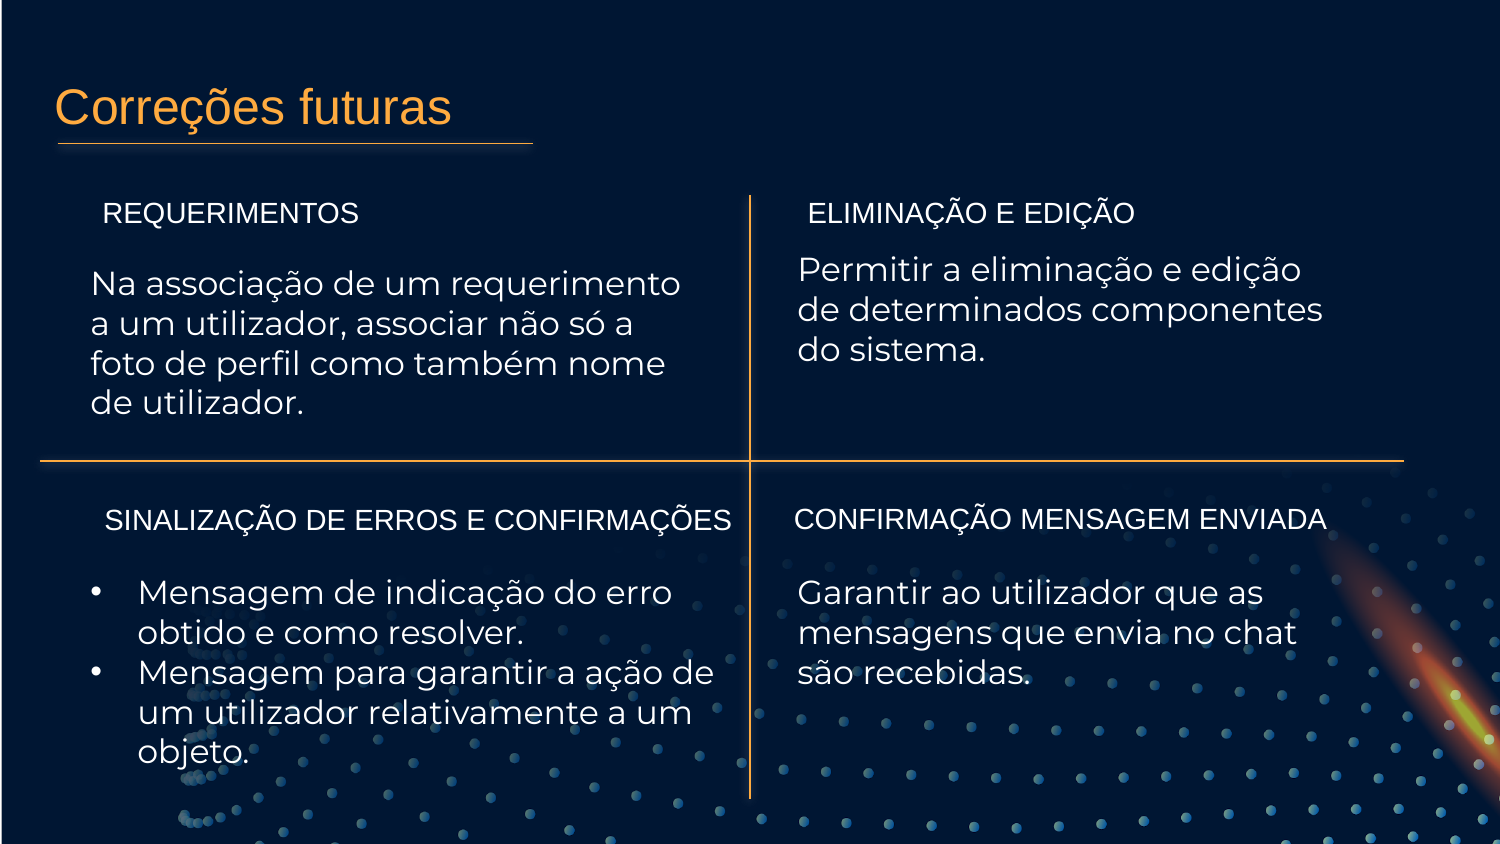

# Correções futuras
REQUERIMENTOS
ELIMINAÇÃO E EDIÇÃO
Permitir a eliminação e edição de determinados componentes do sistema.
Na associação de um requerimento a um utilizador, associar não só a foto de perfil como também nome de utilizador.
CONFIRMAÇÃO MENSAGEM ENVIADA
SINALIZAÇÃO DE ERROS E CONFIRMAÇÕES
Mensagem de indicação do erro obtido e como resolver.
Mensagem para garantir a ação de um utilizador relativamente a um objeto.

Garantir ao utilizador que as mensagens que envia no chat são recebidas.